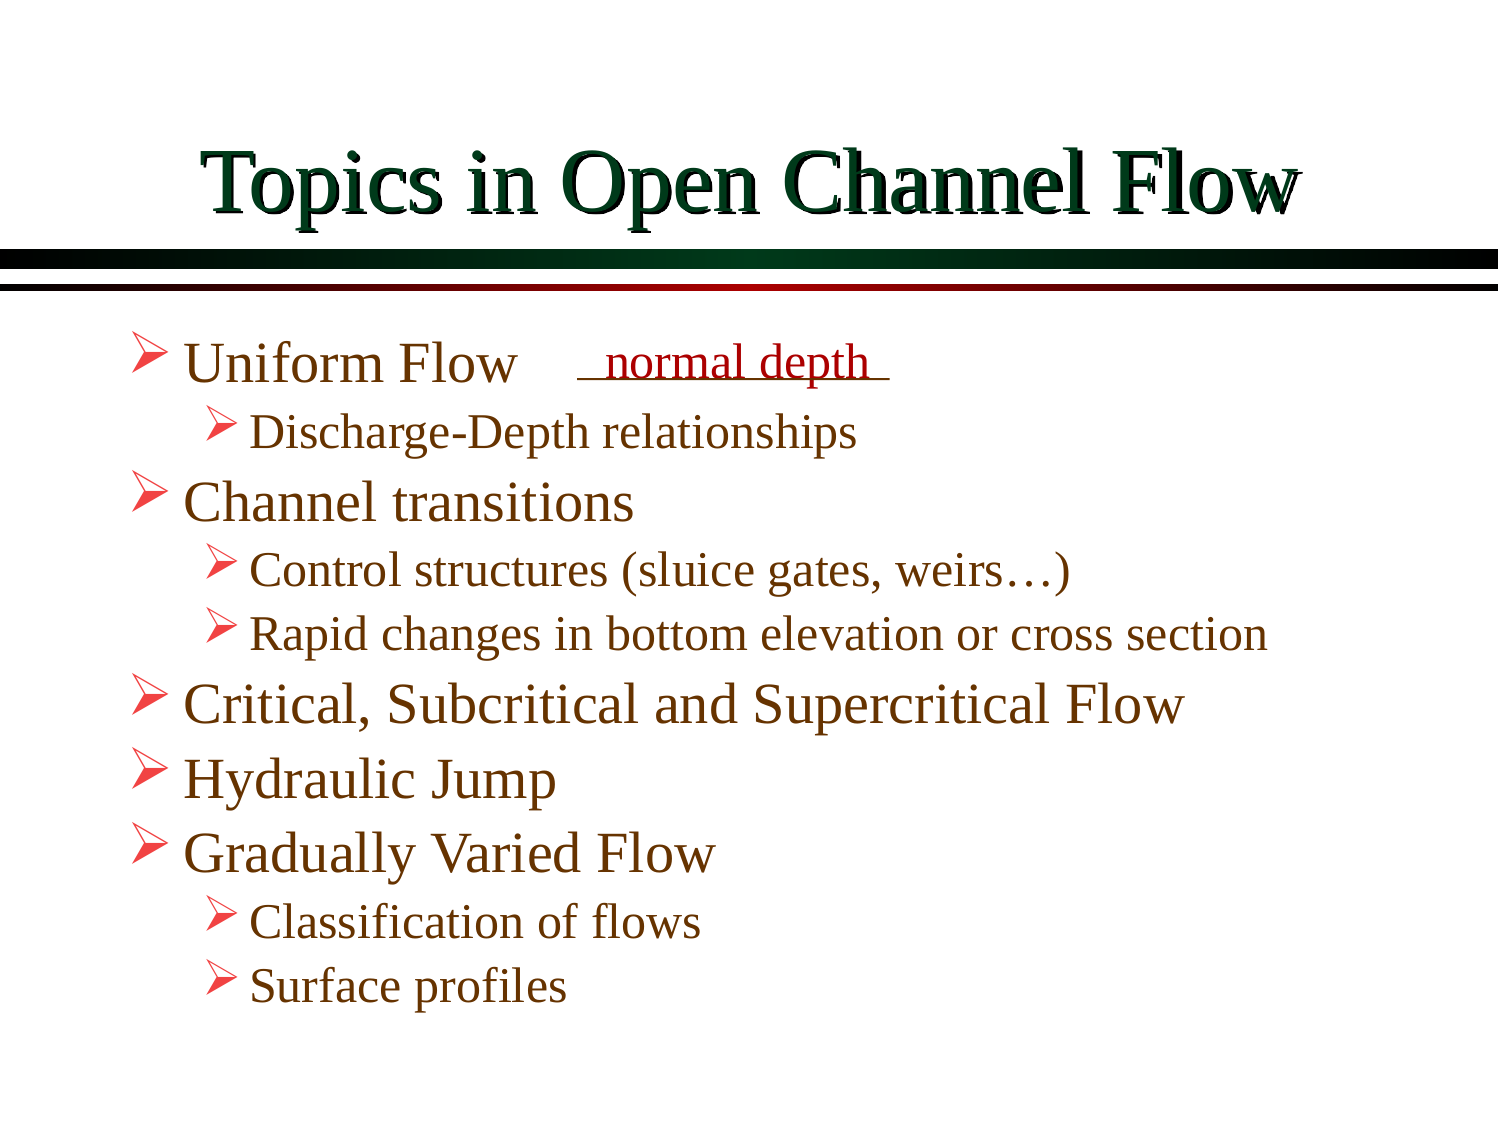

# Topics in Open Channel Flow
normal depth
Uniform Flow
Discharge-Depth relationships
Channel transitions
Control structures (sluice gates, weirs…)
Rapid changes in bottom elevation or cross section
Critical, Subcritical and Supercritical Flow
Hydraulic Jump
Gradually Varied Flow
Classification of flows
Surface profiles